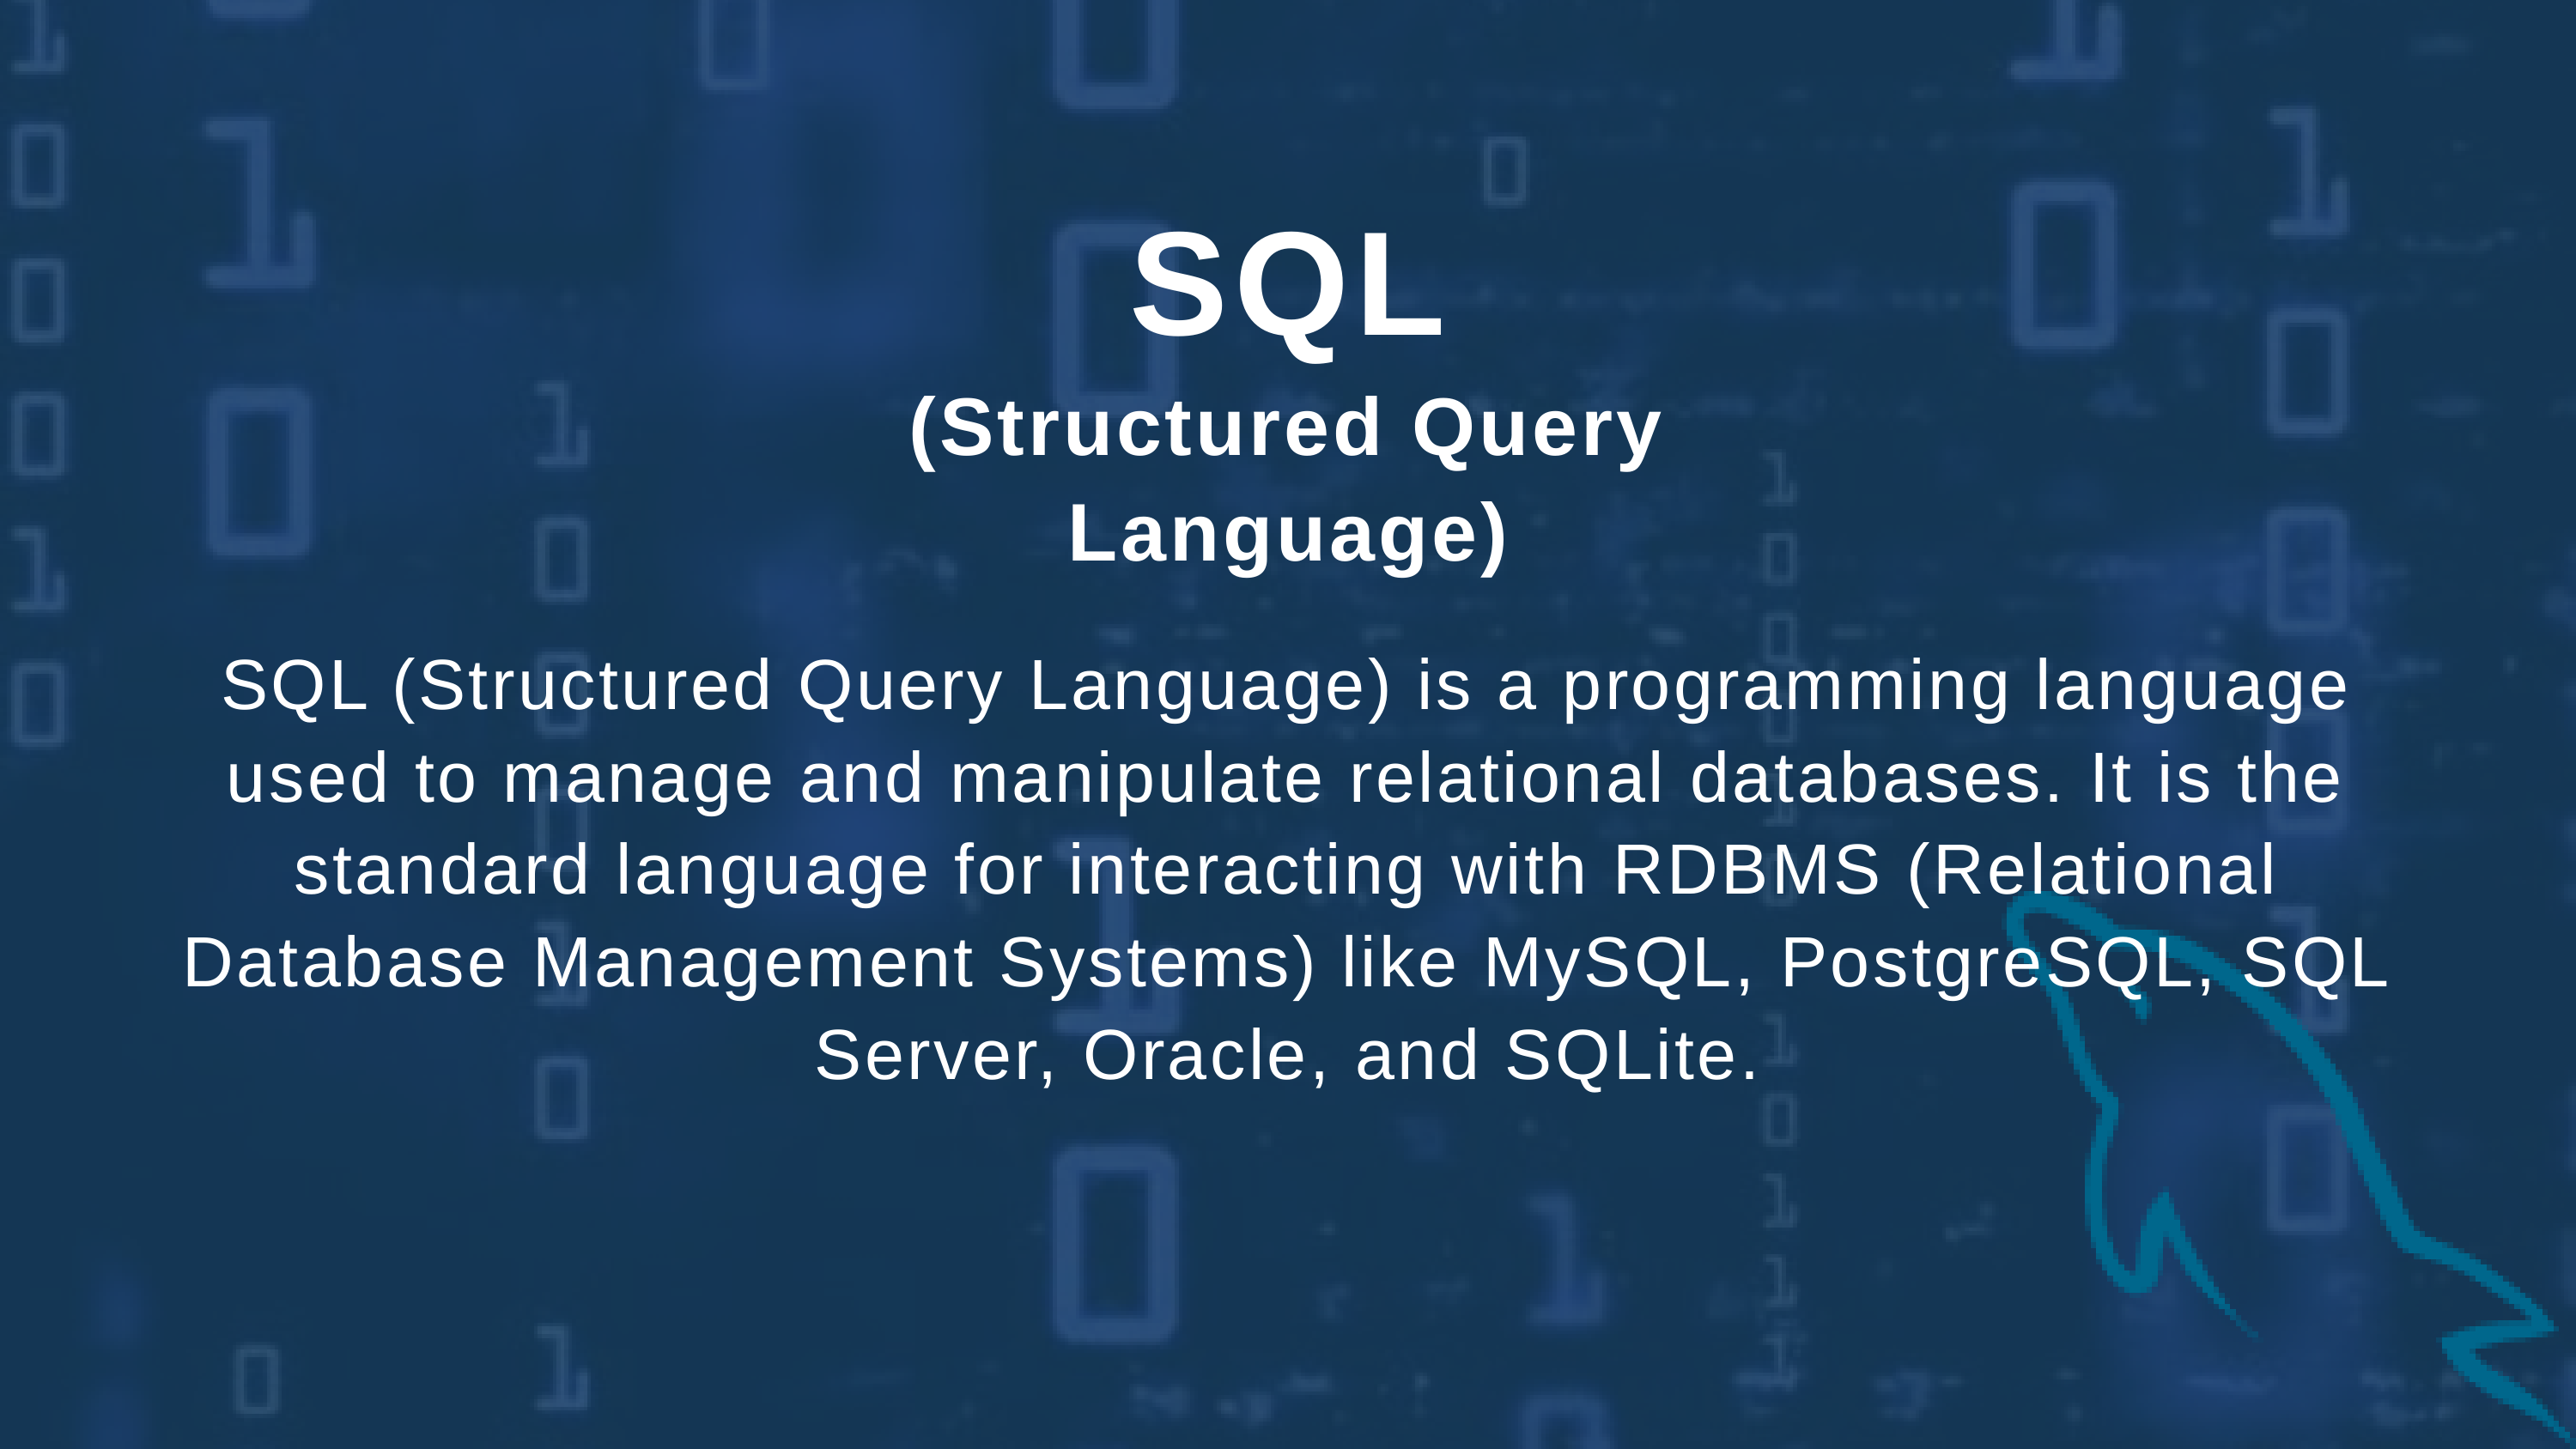

SQL
(Structured Query Language)
SQL (Structured Query Language) is a programming language used to manage and manipulate relational databases. It is the standard language for interacting with RDBMS (Relational Database Management Systems) like MySQL, PostgreSQL, SQL Server, Oracle, and SQLite.